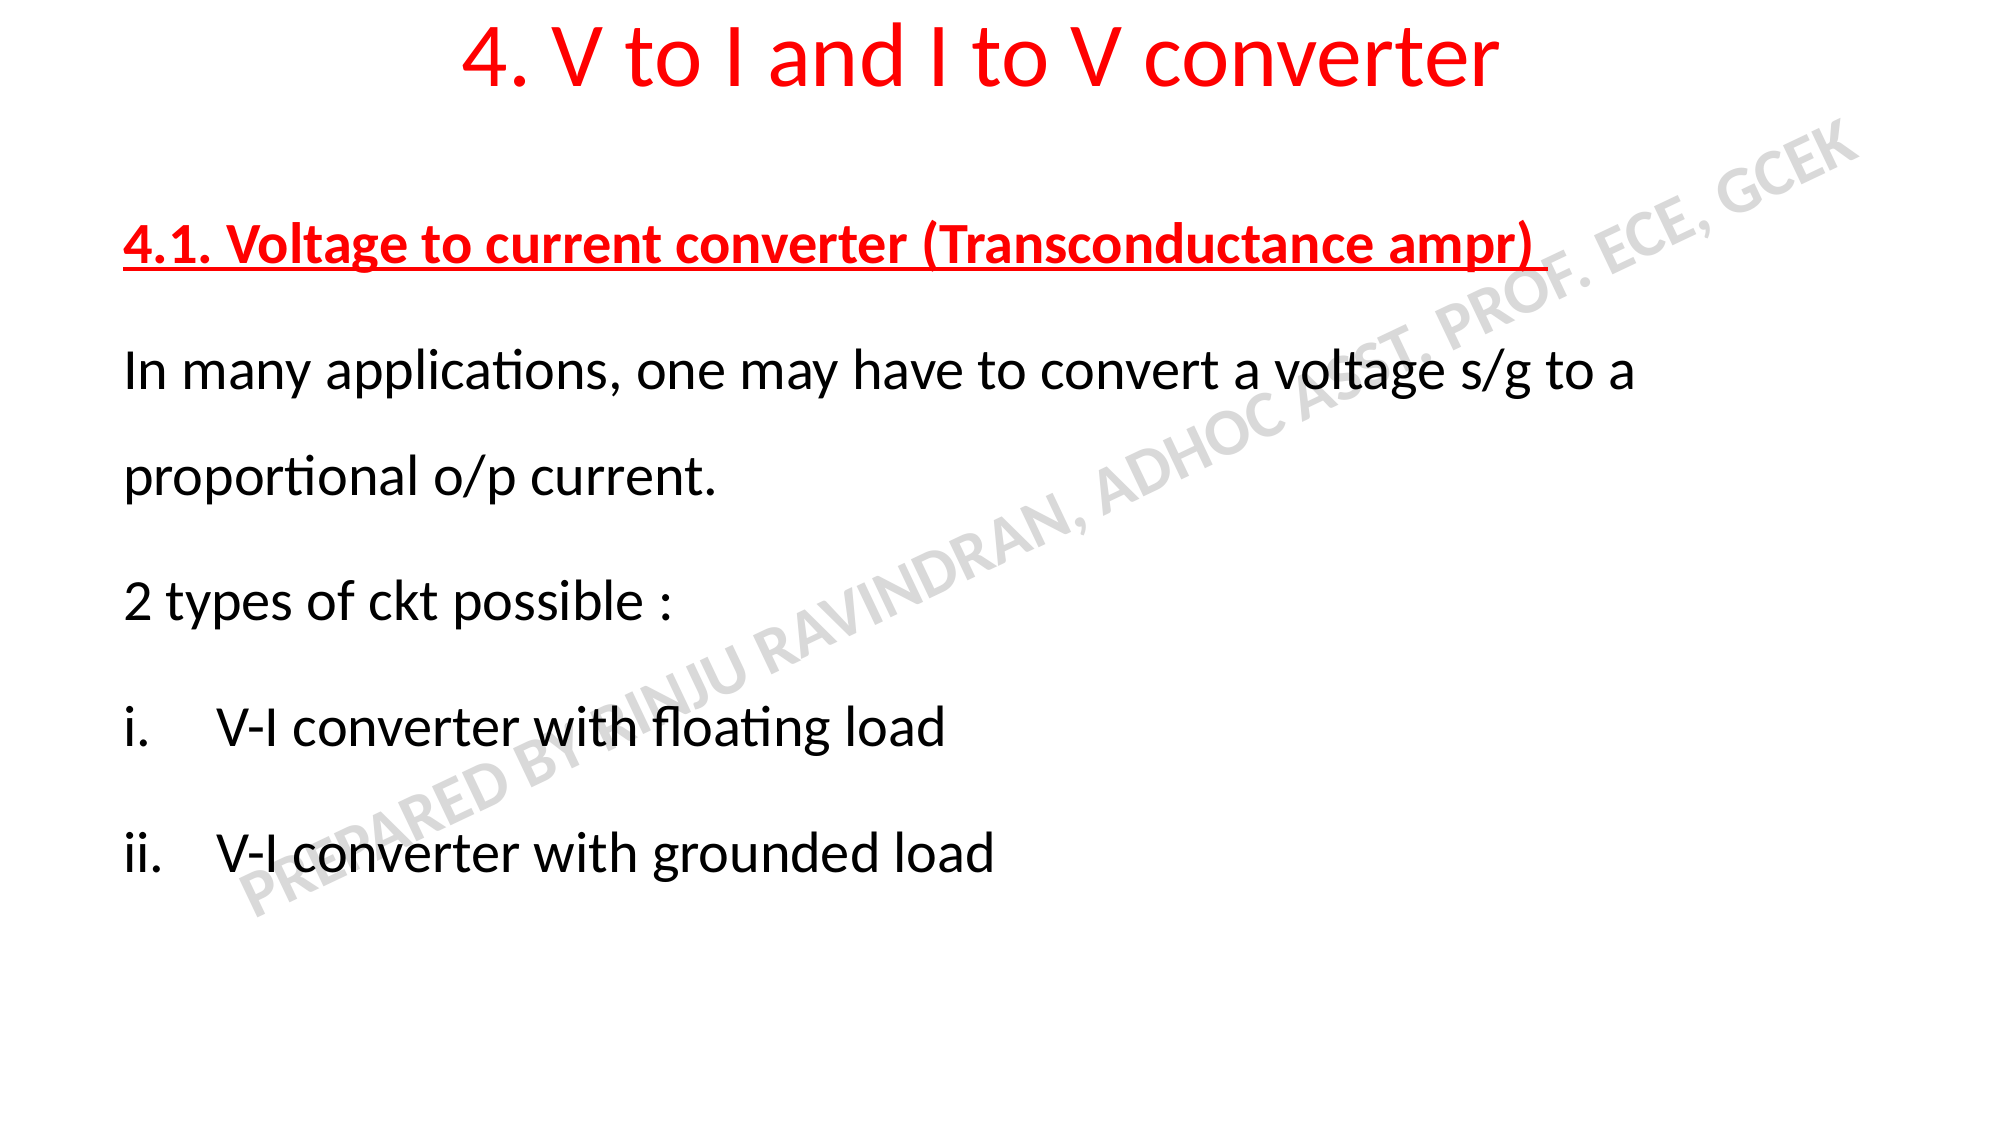

# 4. V to I and I to V converter
4.1. Voltage to current converter (Transconductance ampr)
In many applications, one may have to convert a voltage s/g to a proportional o/p current.
2 types of ckt possible :
V-I converter with floating load
V-I converter with grounded load